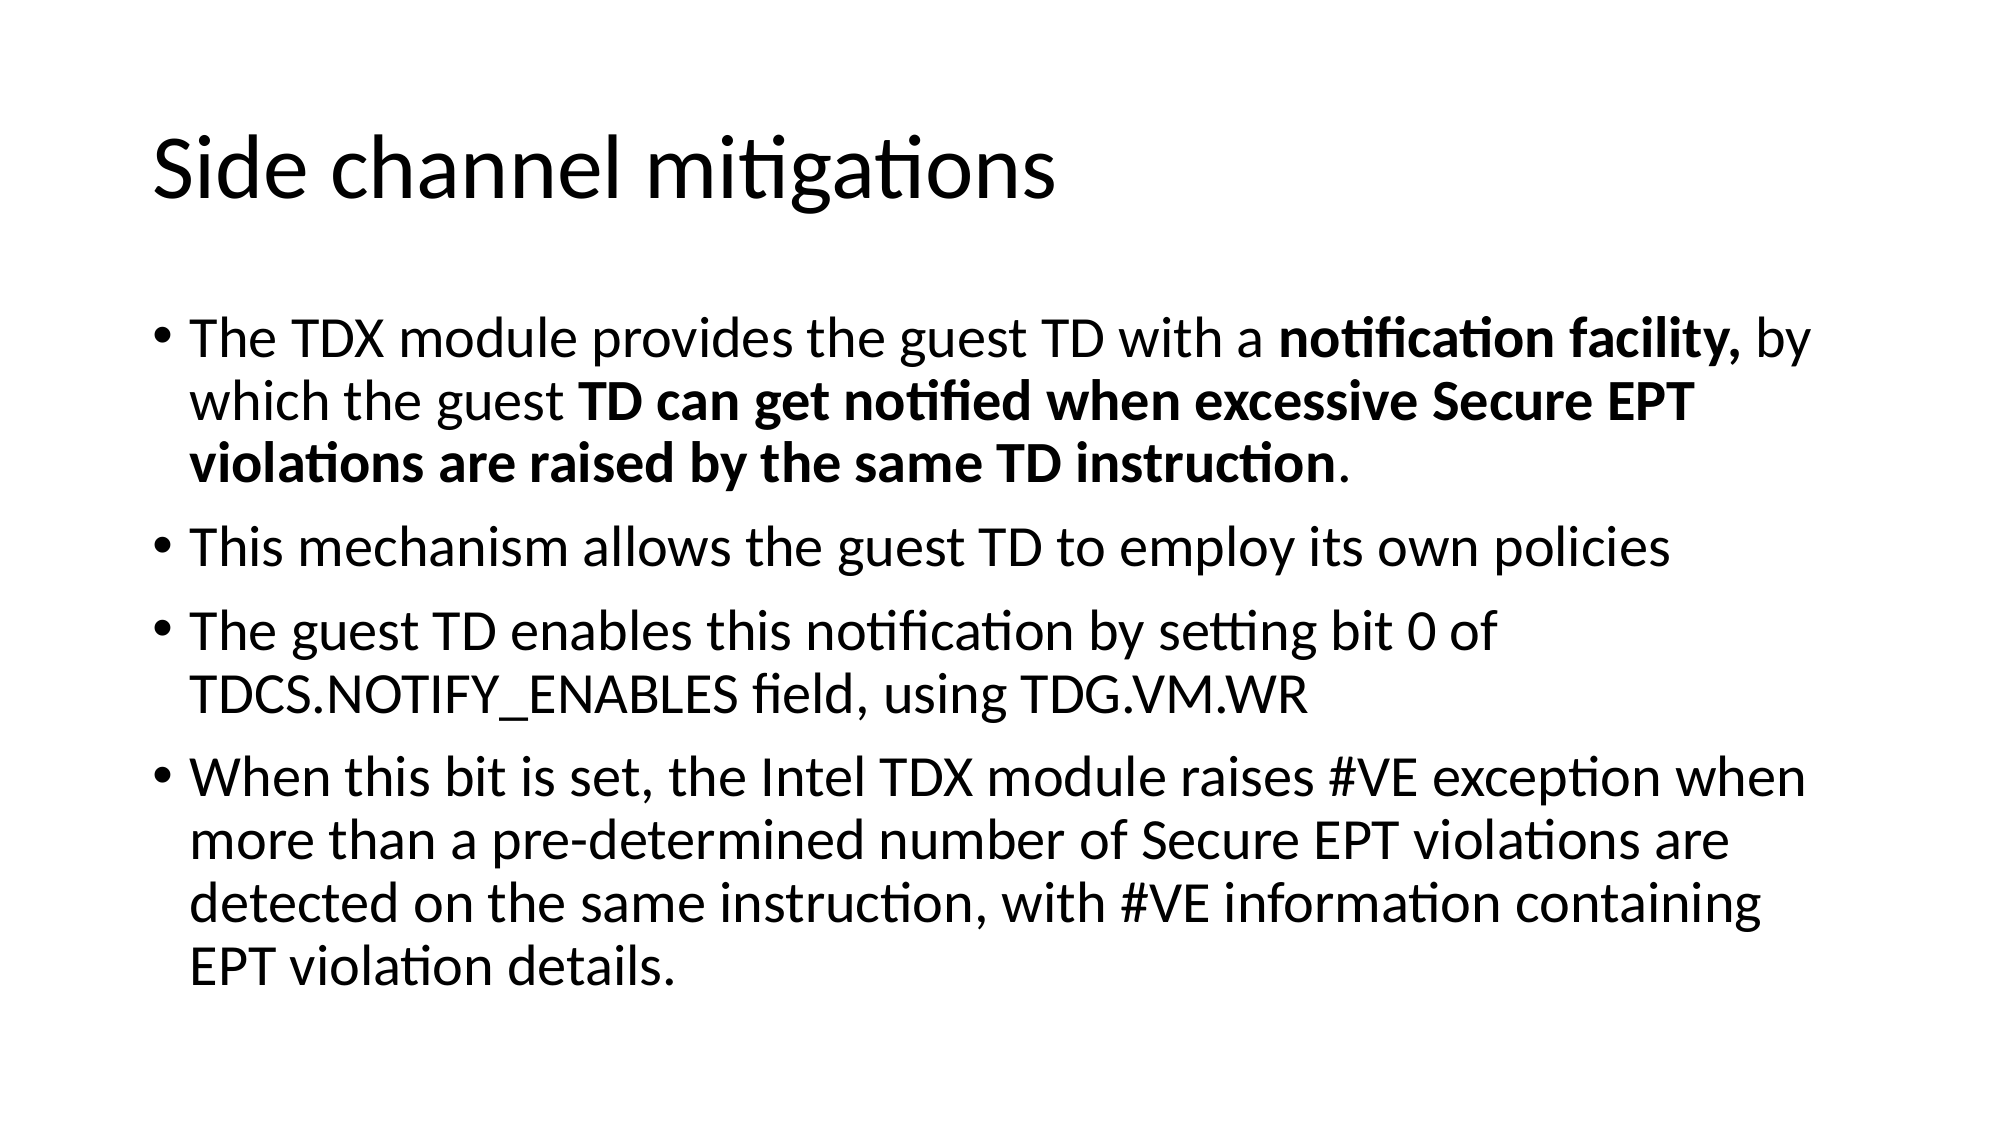

# Side channel mitigations
﻿The TDX module provides the guest TD with a notification facility, by which the guest TD can get notified when excessive Secure EPT violations are raised by the same TD instruction.
﻿This mechanism allows the guest TD to employ its own policies
﻿The guest TD enables this notification by setting bit 0 of TDCS.NOTIFY_ENABLES field, using TDG.VM.WR
﻿When this bit is set, the Intel TDX module raises #VE exception when more than a pre-determined number of Secure EPT violations are detected on the same instruction, with #VE information containing EPT violation details.